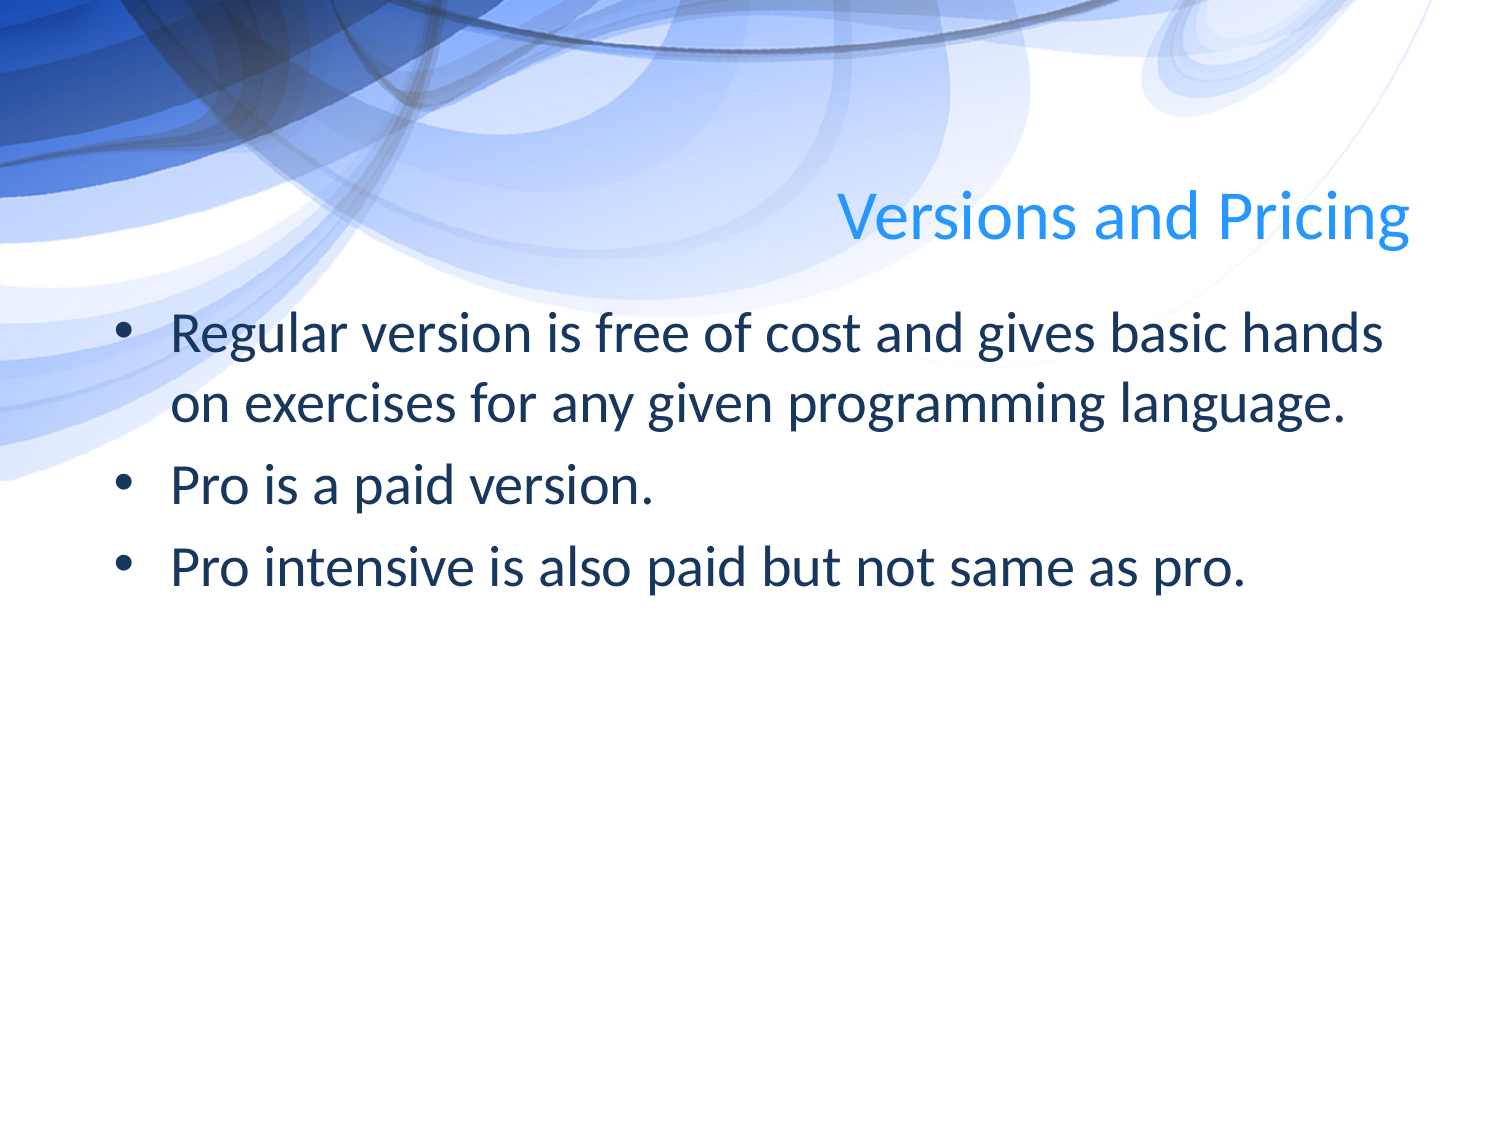

# Versions and Pricing
Regular version is free of cost and gives basic hands on exercises for any given programming language.
Pro is a paid version.
Pro intensive is also paid but not same as pro.